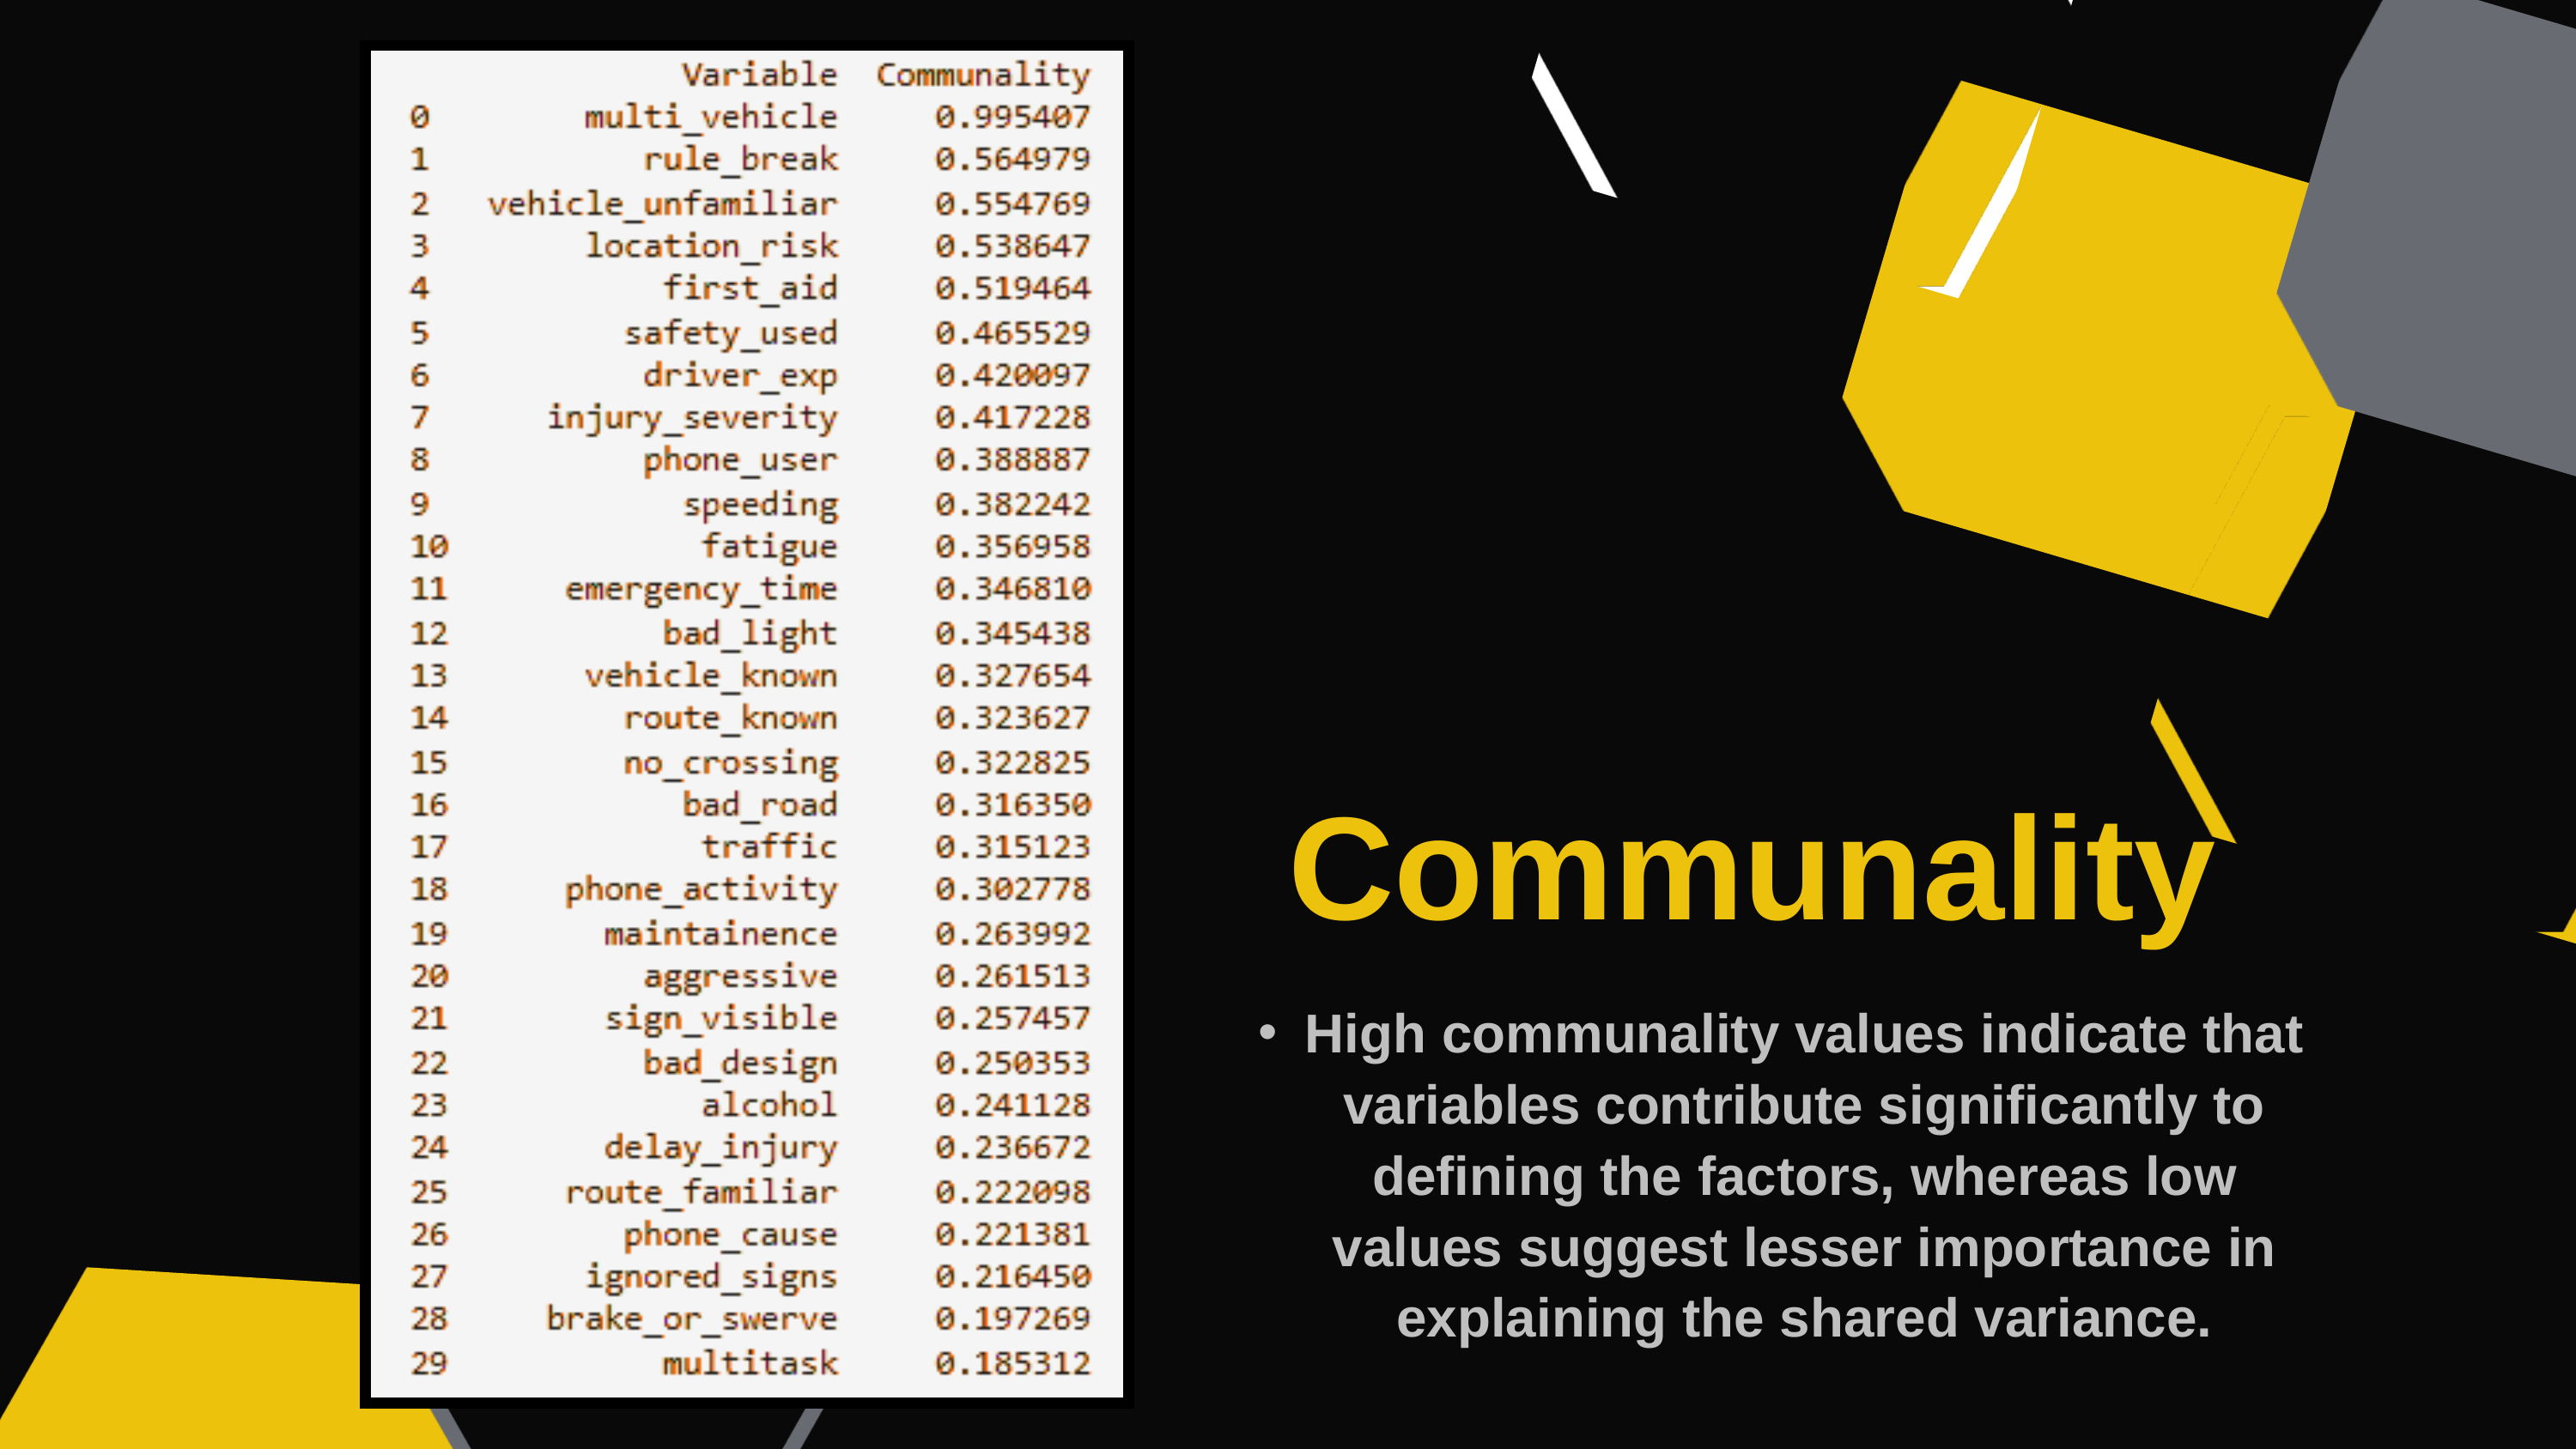

Communality
High communality values indicate that variables contribute significantly to defining the factors, whereas low values suggest lesser importance in explaining the shared variance.